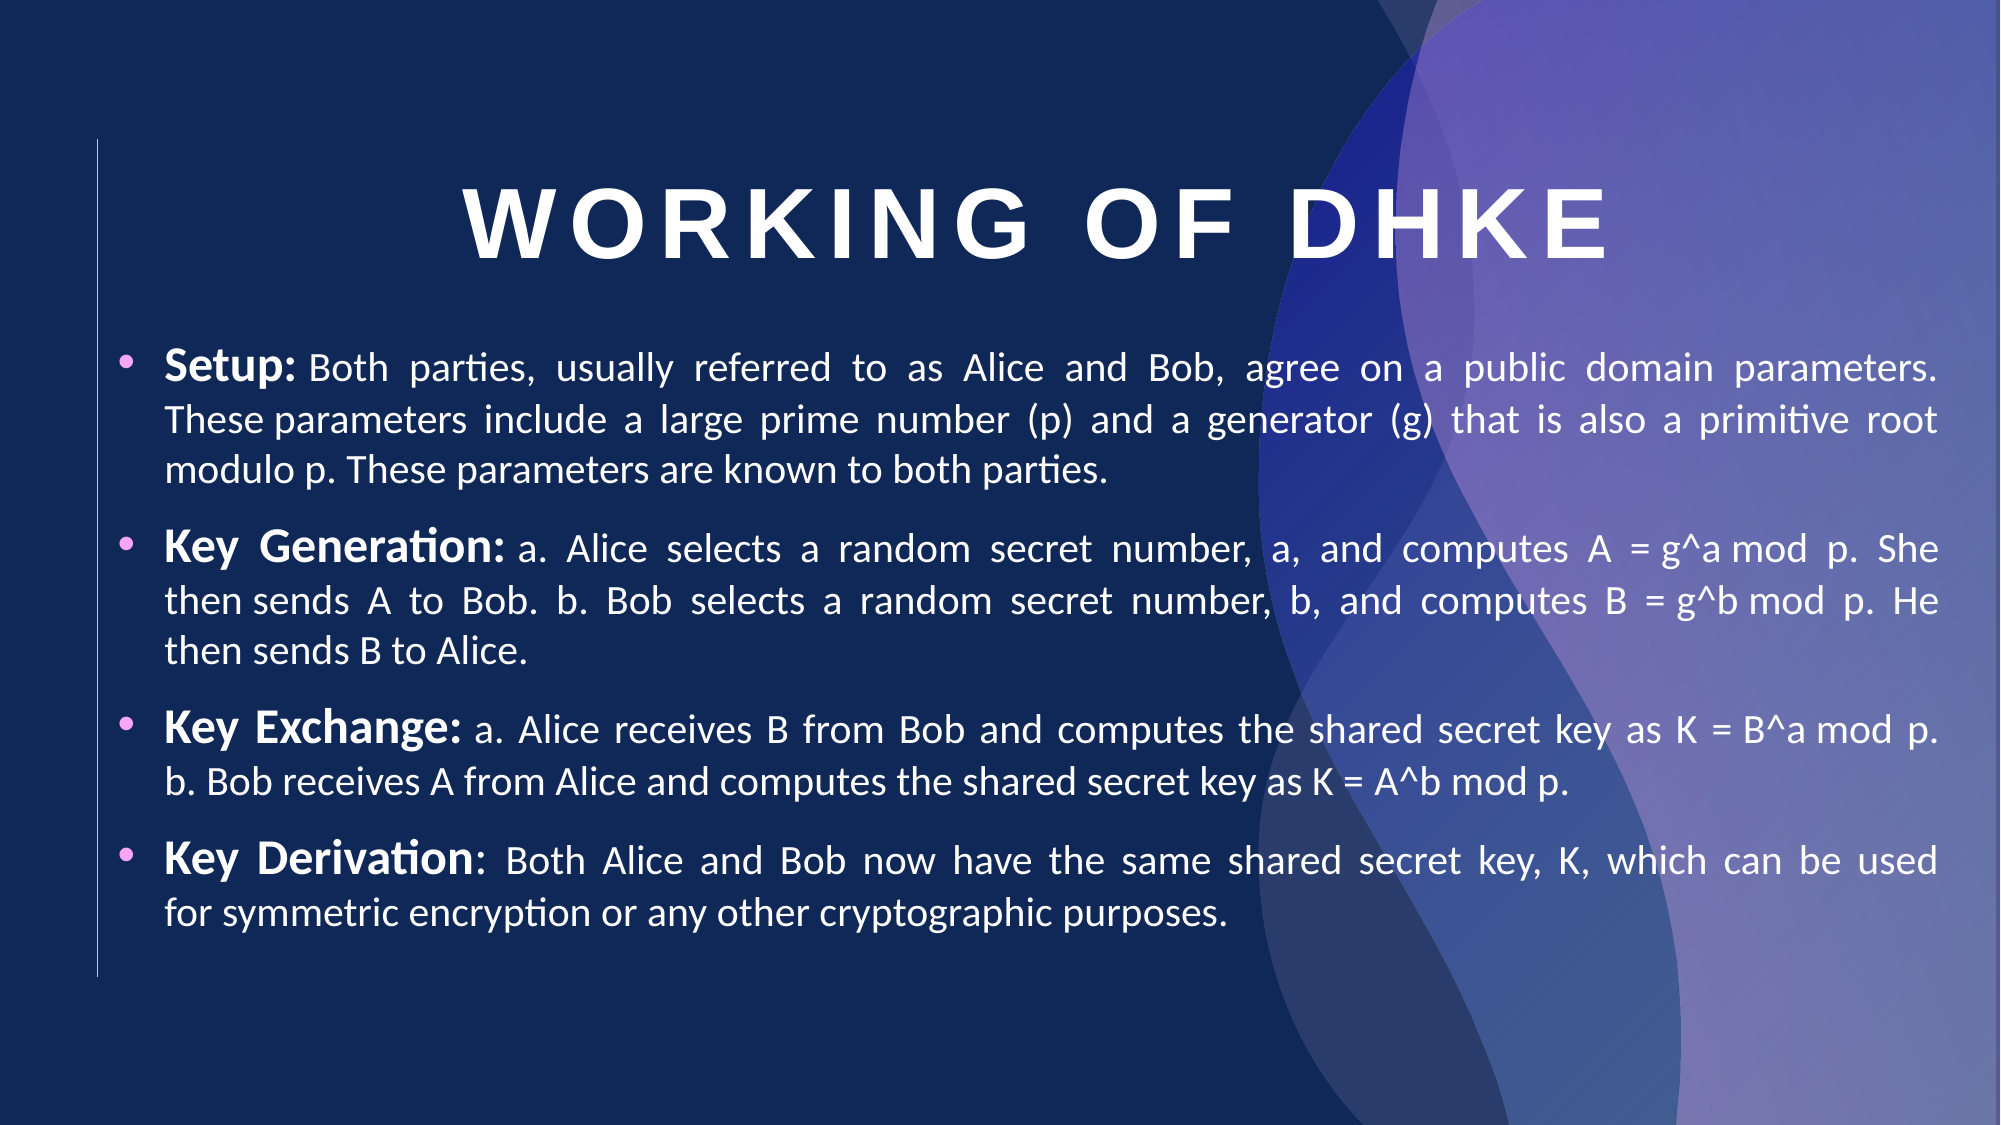

# WORKING OF dhke
Setup: Both parties, usually referred to as Alice and Bob, agree on a public domain parameters. These parameters include a large prime number (p) and a generator (g) that is also a primitive root modulo p. These parameters are known to both parties.
Key Generation: a. Alice selects a random secret number, a, and computes A = g^a mod p. She then sends A to Bob. b. Bob selects a random secret number, b, and computes B = g^b mod p. He then sends B to Alice.
Key Exchange: a. Alice receives B from Bob and computes the shared secret key as K = B^a mod p. b. Bob receives A from Alice and computes the shared secret key as K = A^b mod p.
Key Derivation: Both Alice and Bob now have the same shared secret key, K, which can be used for symmetric encryption or any other cryptographic purposes.